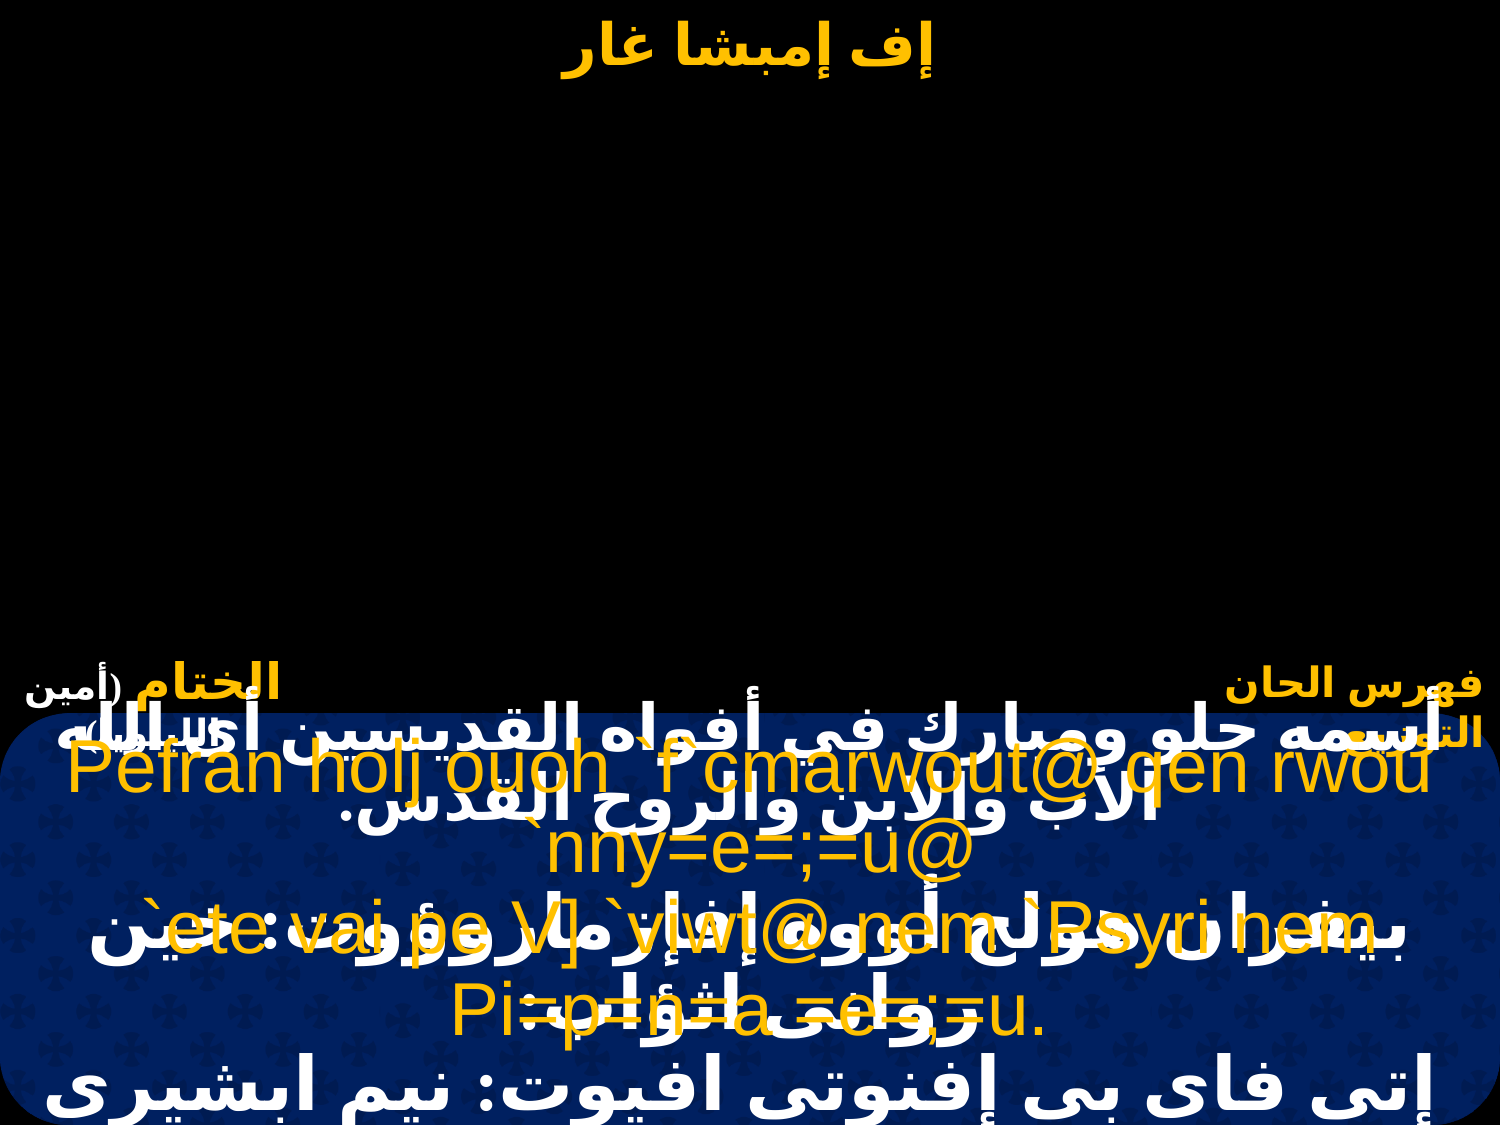

# أسمه حلو ومبارك في أفواه القديسين أى الله الأب والابن والروح القدس.
Pefran holj ouoh `f`cmarwout@ qen rwou `nny=e=;=u@
 `ete vai pe V] `viwt@ nem `Psyri nem Pi=p=n=a =e=;=u.
بيفران هولج أووه إفإزماروؤوت: خين روانى اثؤاب:
 إتى فاى بى إفنوتى افيوت: نيم ابشيرى نيم بى ابنفما إثؤاب.